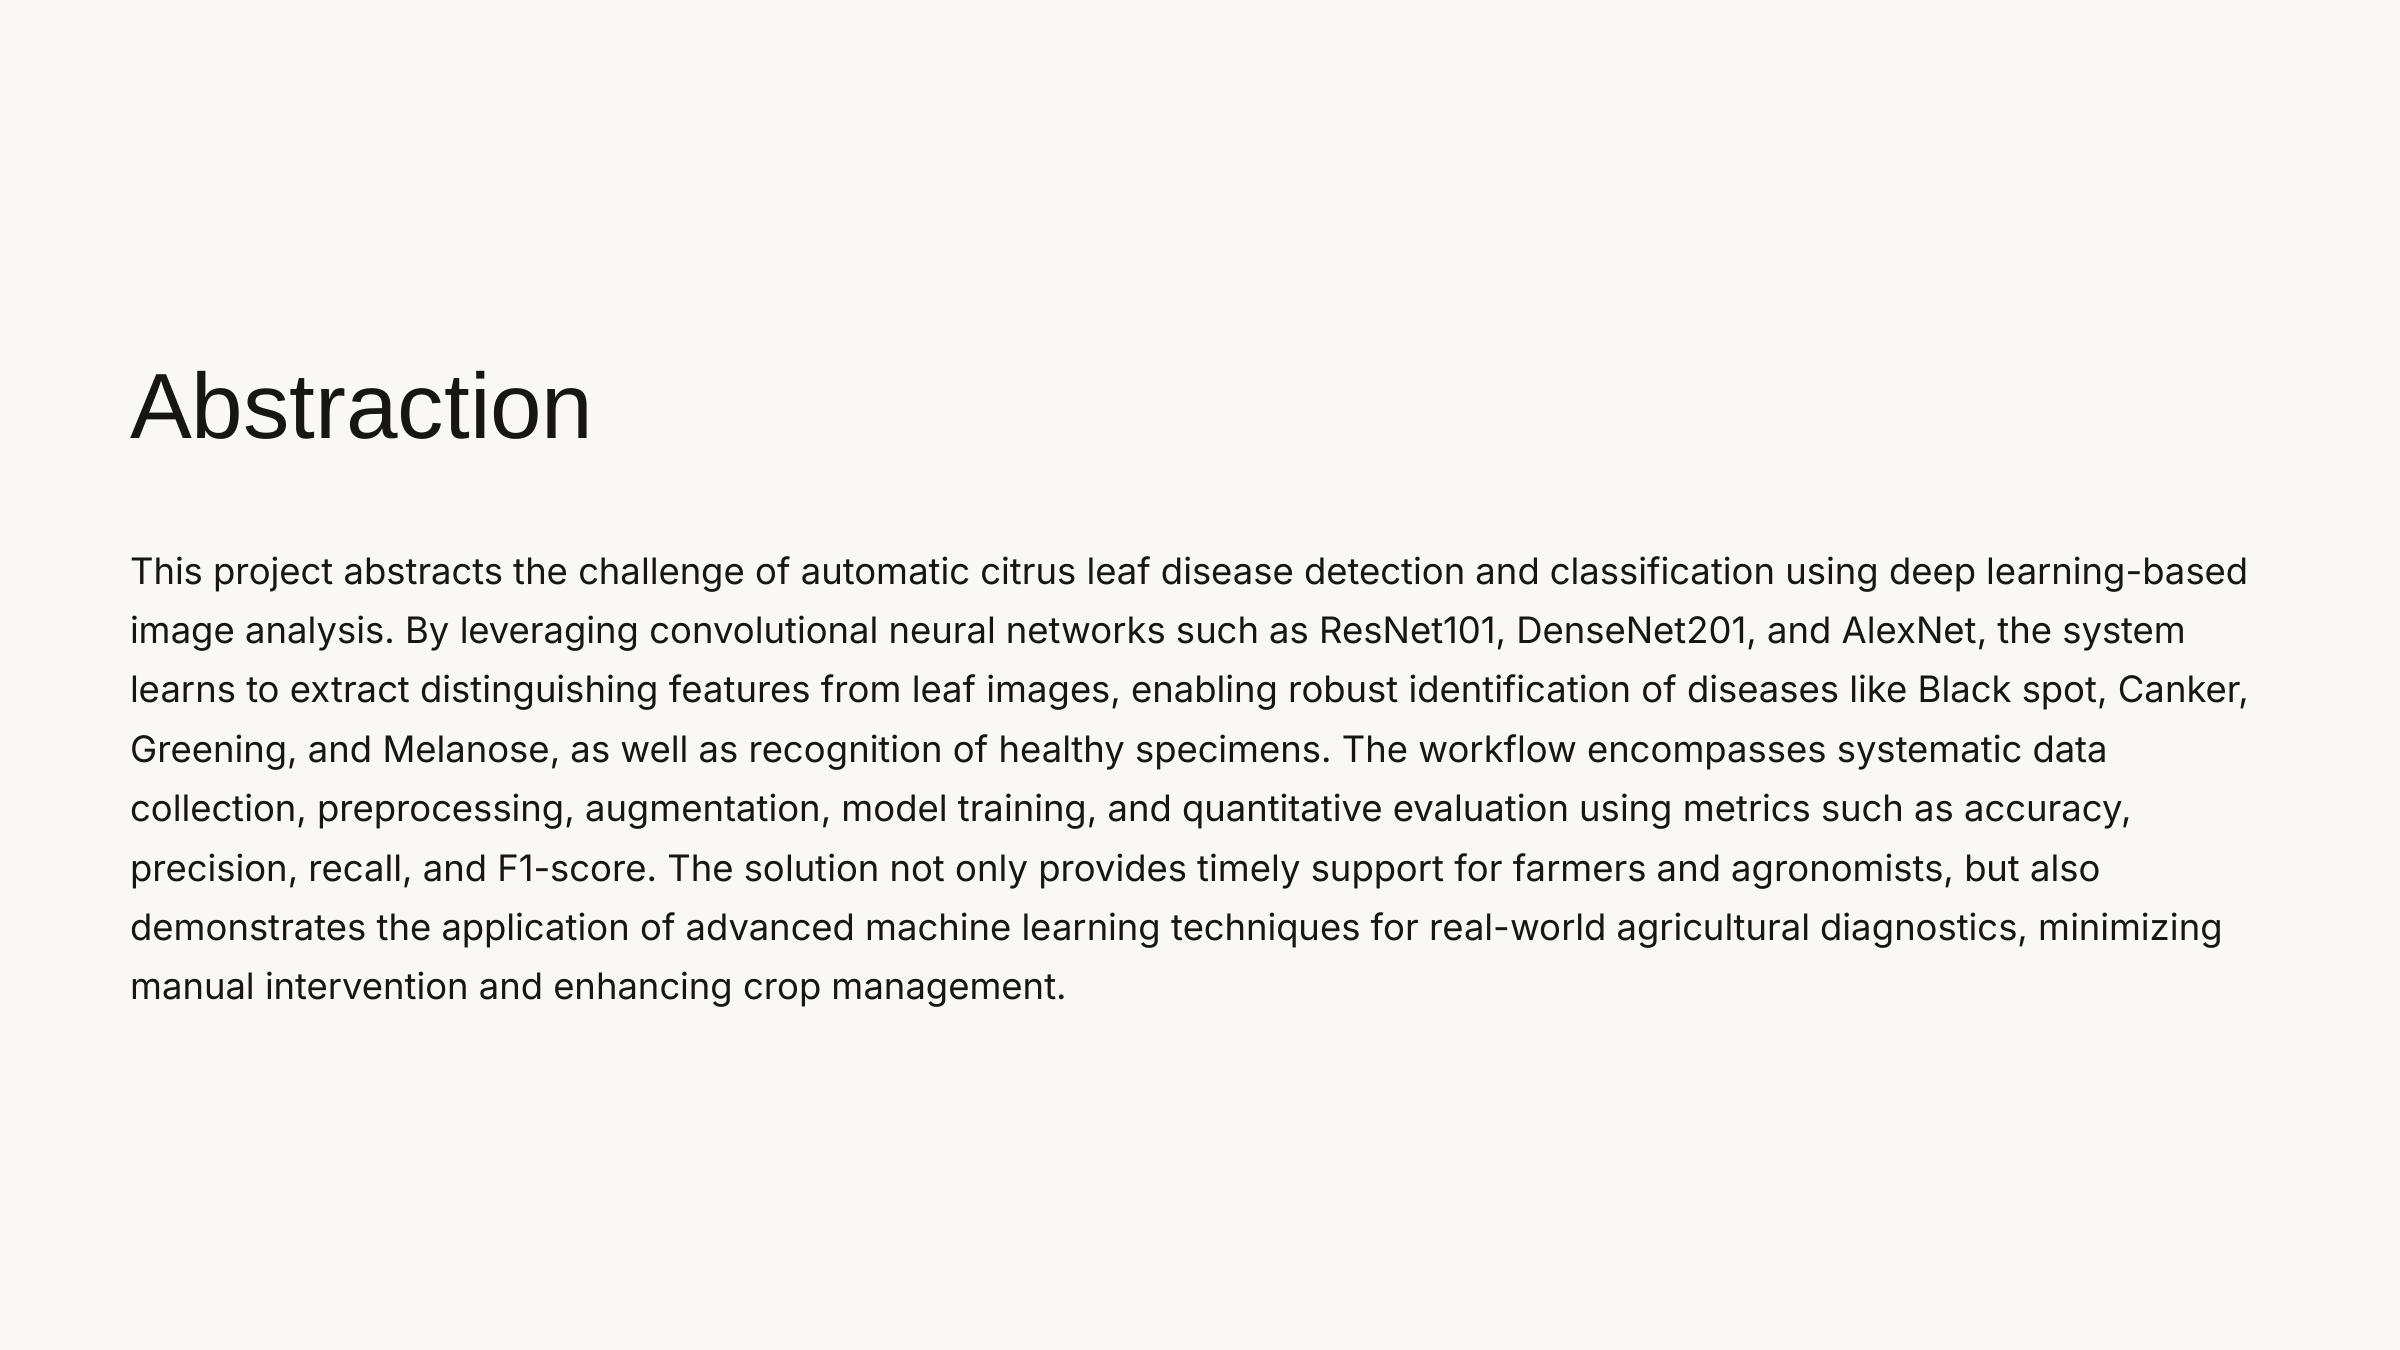

Abstraction
This project abstracts the challenge of automatic citrus leaf disease detection and classification using deep learning-based image analysis. By leveraging convolutional neural networks such as ResNet101, DenseNet201, and AlexNet, the system learns to extract distinguishing features from leaf images, enabling robust identification of diseases like Black spot, Canker, Greening, and Melanose, as well as recognition of healthy specimens. The workflow encompasses systematic data collection, preprocessing, augmentation, model training, and quantitative evaluation using metrics such as accuracy, precision, recall, and F1-score. The solution not only provides timely support for farmers and agronomists, but also demonstrates the application of advanced machine learning techniques for real-world agricultural diagnostics, minimizing manual intervention and enhancing crop management.